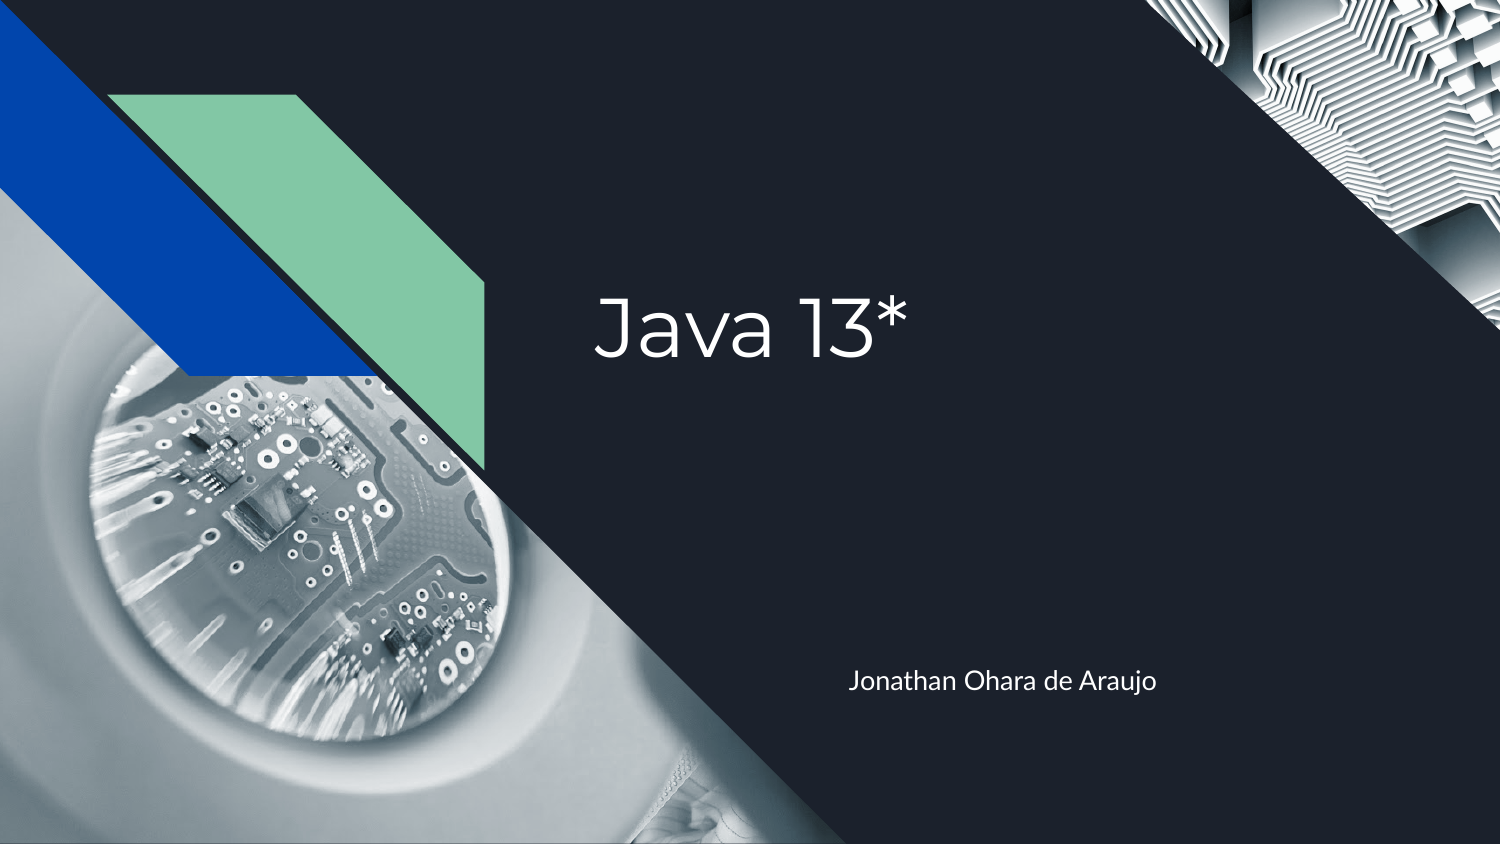

# Java 13*
Jonathan Ohara de Araujo